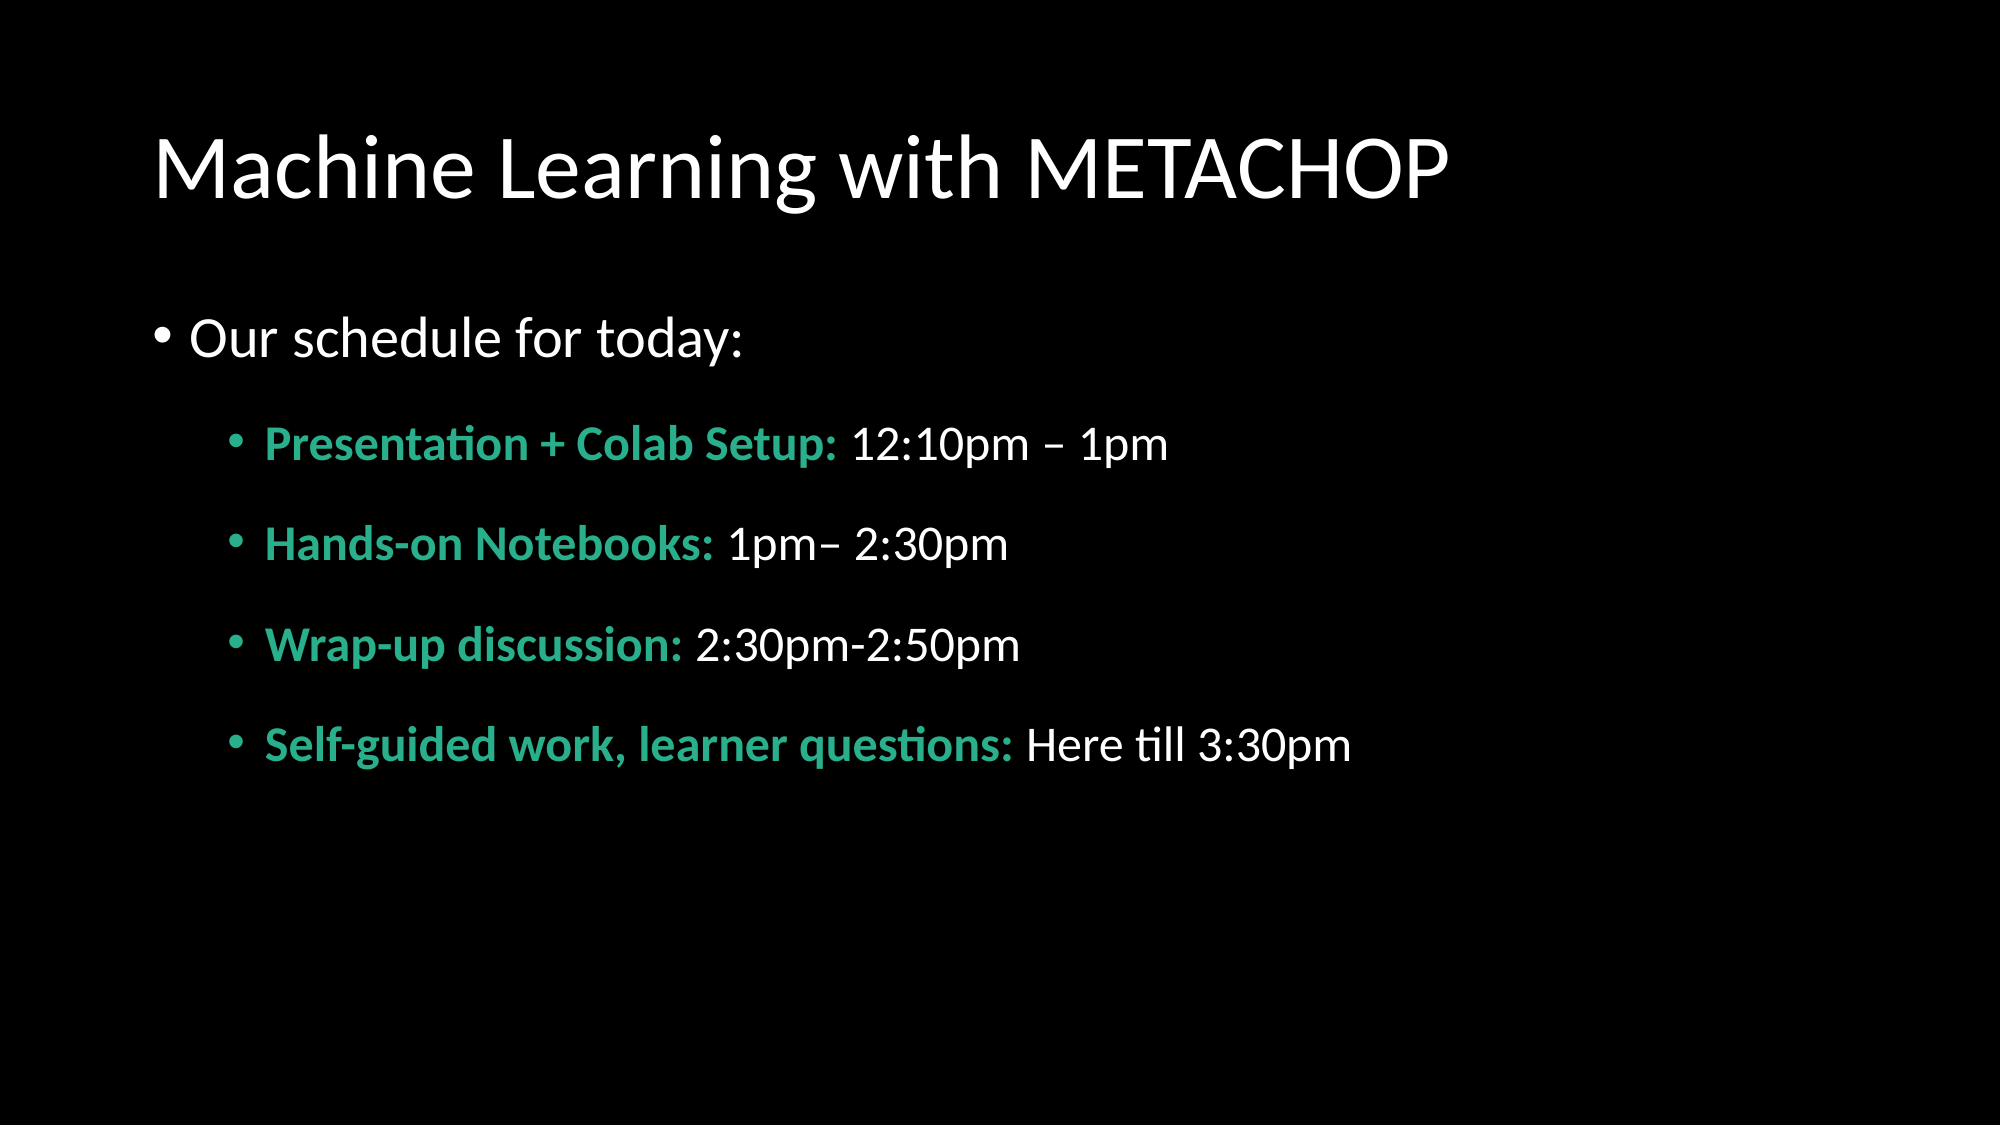

# Machine Learning with METACHOP
Our schedule for today:
Presentation + Colab Setup: 12:10pm – 1pm
Hands-on Notebooks: 1pm– 2:30pm
Wrap-up discussion: 2:30pm-2:50pm
Self-guided work, learner questions: Here till 3:30pm